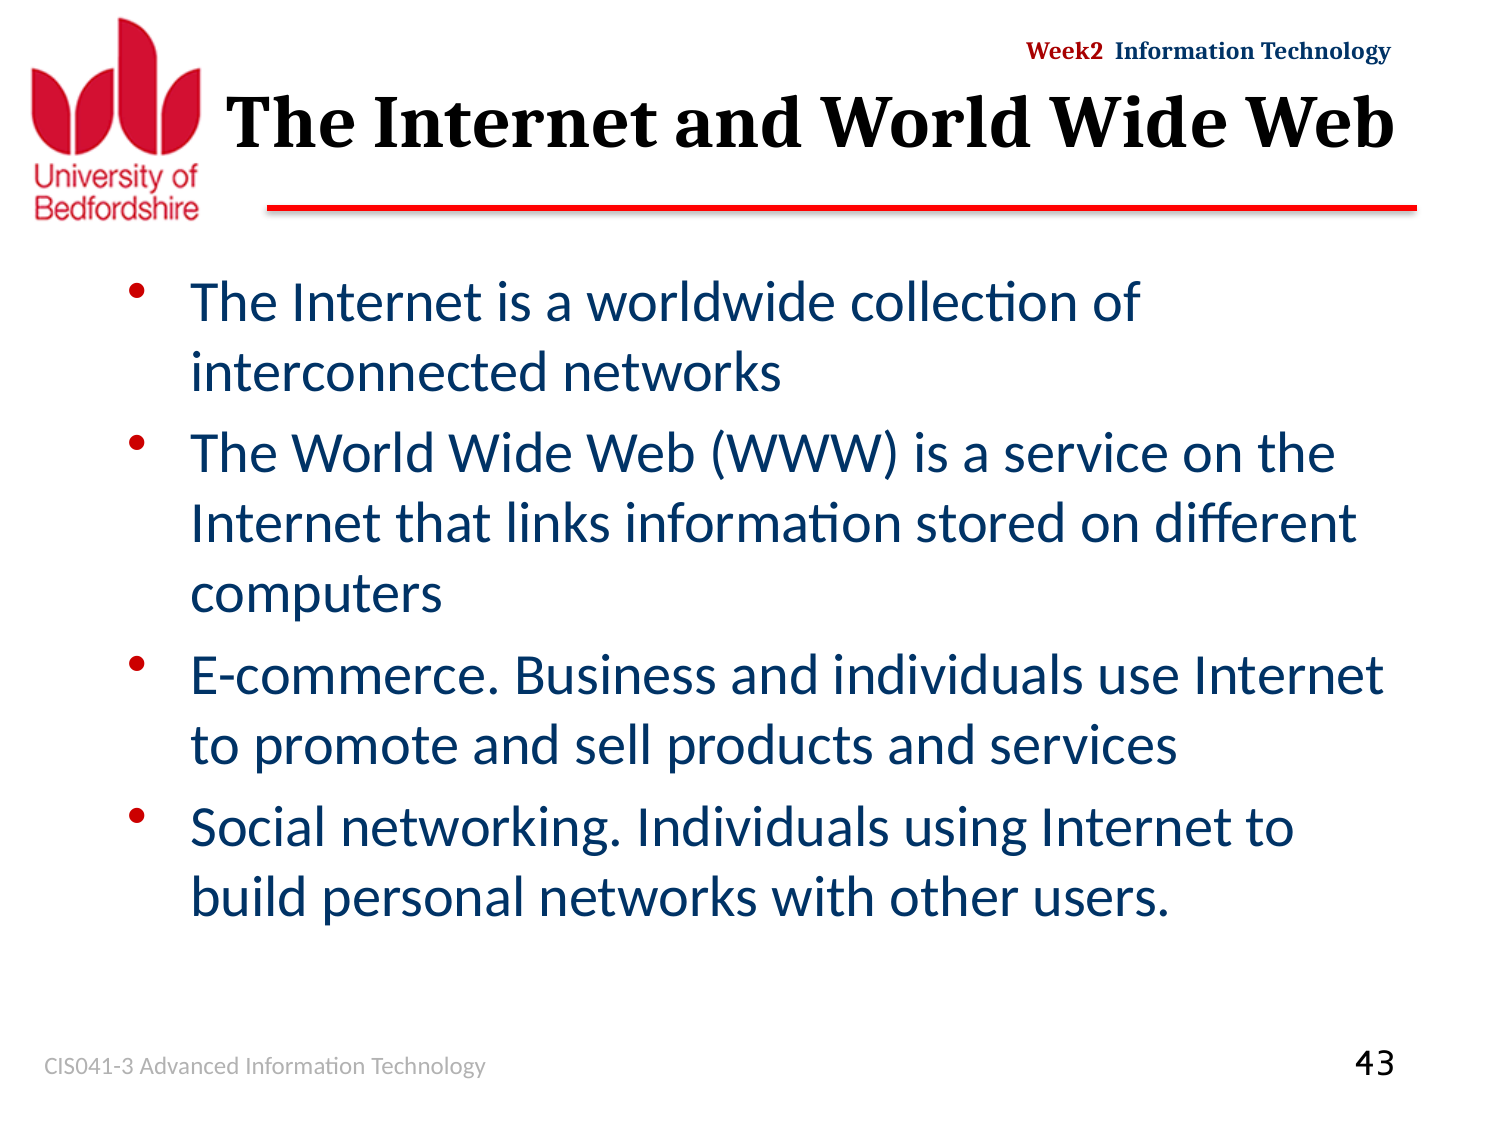

# The Internet and World Wide Web
The Internet is a worldwide collection of interconnected networks
The World Wide Web (WWW) is a service on the Internet that links information stored on different computers
E-commerce. Business and individuals use Internet to promote and sell products and services
Social networking. Individuals using Internet to build personal networks with other users.
CIS041-3 Advanced Information Technology